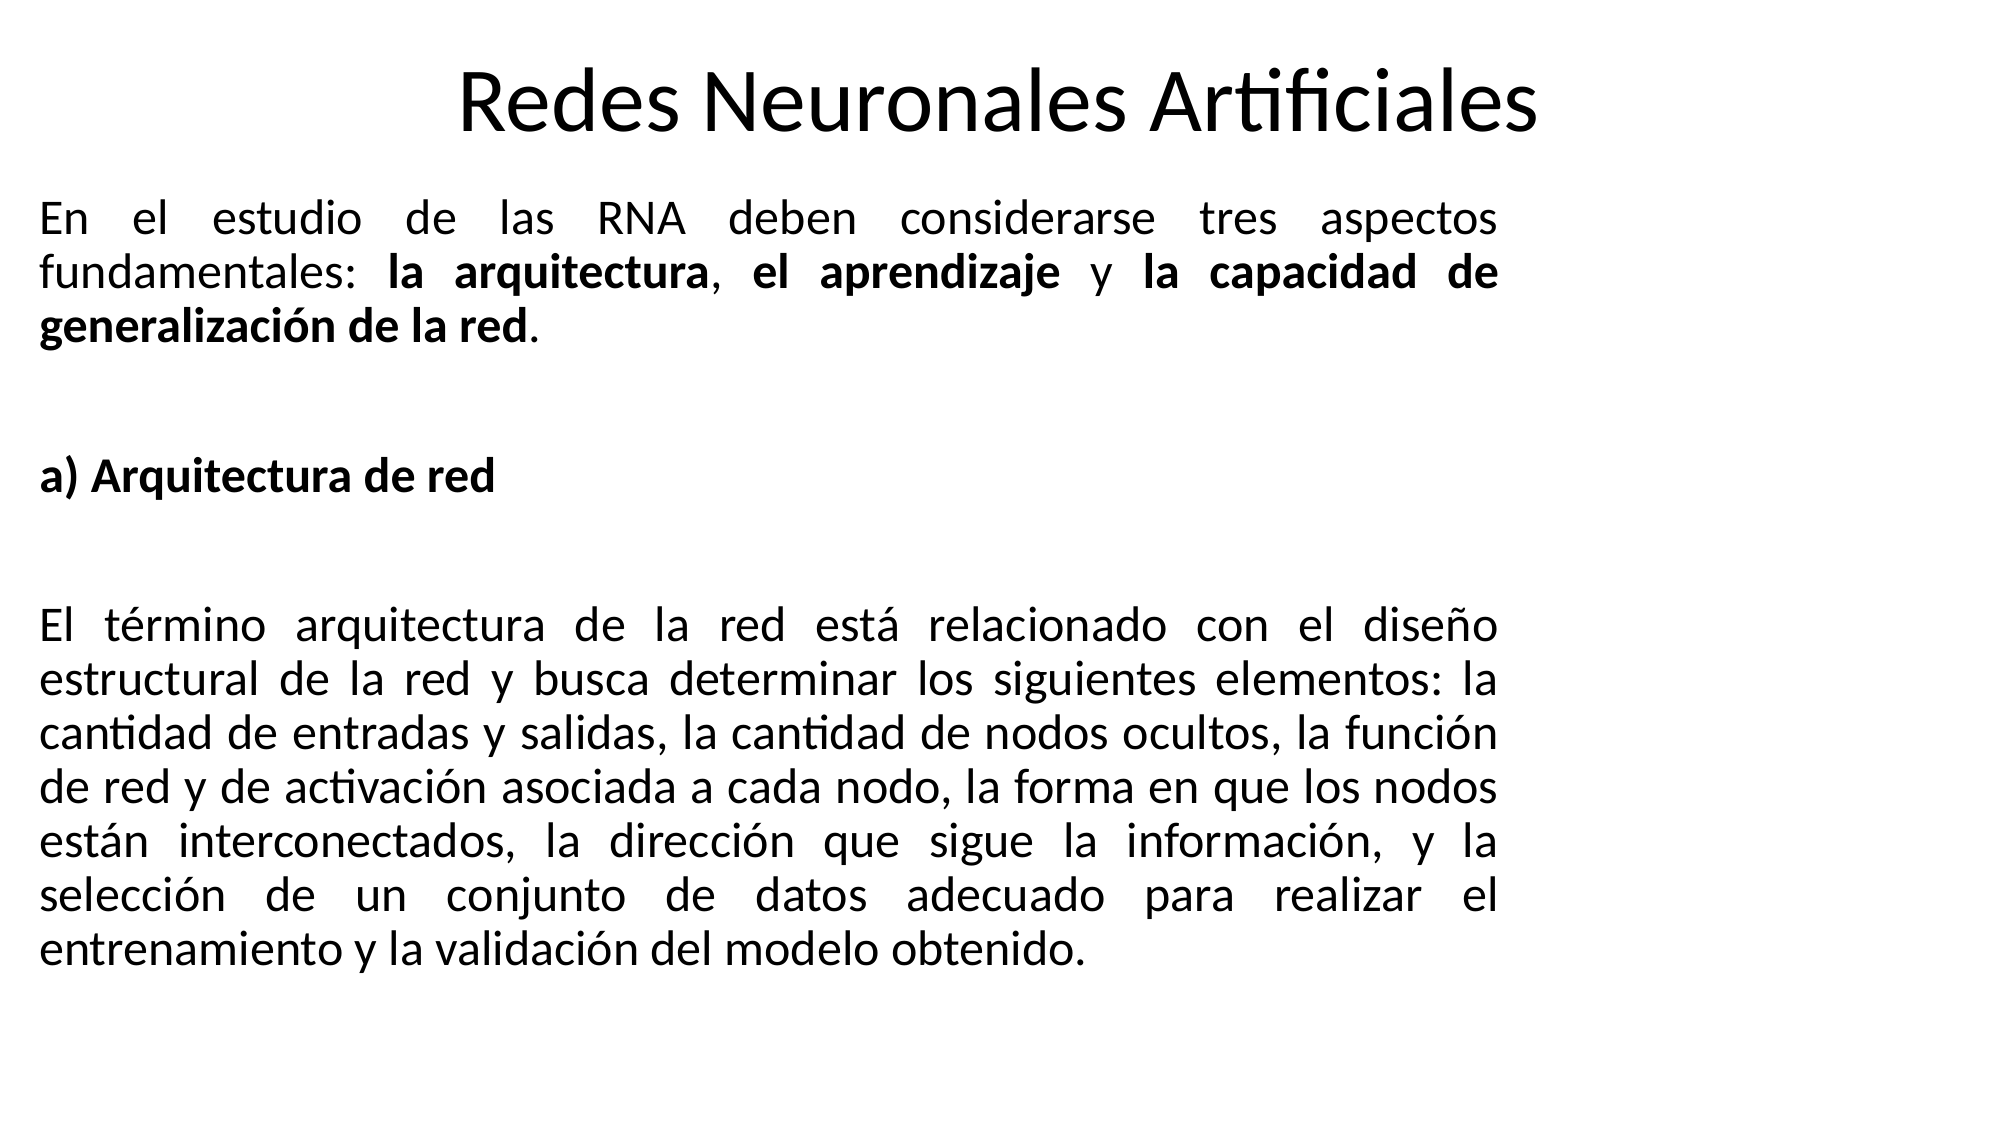

# Redes Neuronales Artificiales
En el estudio de las RNA deben considerarse tres aspectos fundamentales: la arquitectura, el aprendizaje y la capacidad de generalización de la red.

a) Arquitectura de red

El término arquitectura de la red está relacionado con el diseño estructural de la red y busca determinar los siguientes elementos: la cantidad de entradas y salidas, la cantidad de nodos ocultos, la función de red y de activación asociada a cada nodo, la forma en que los nodos están interconectados, la dirección que sigue la información, y la selección de un conjunto de datos adecuado para realizar el entrenamiento y la validación del modelo obtenido.